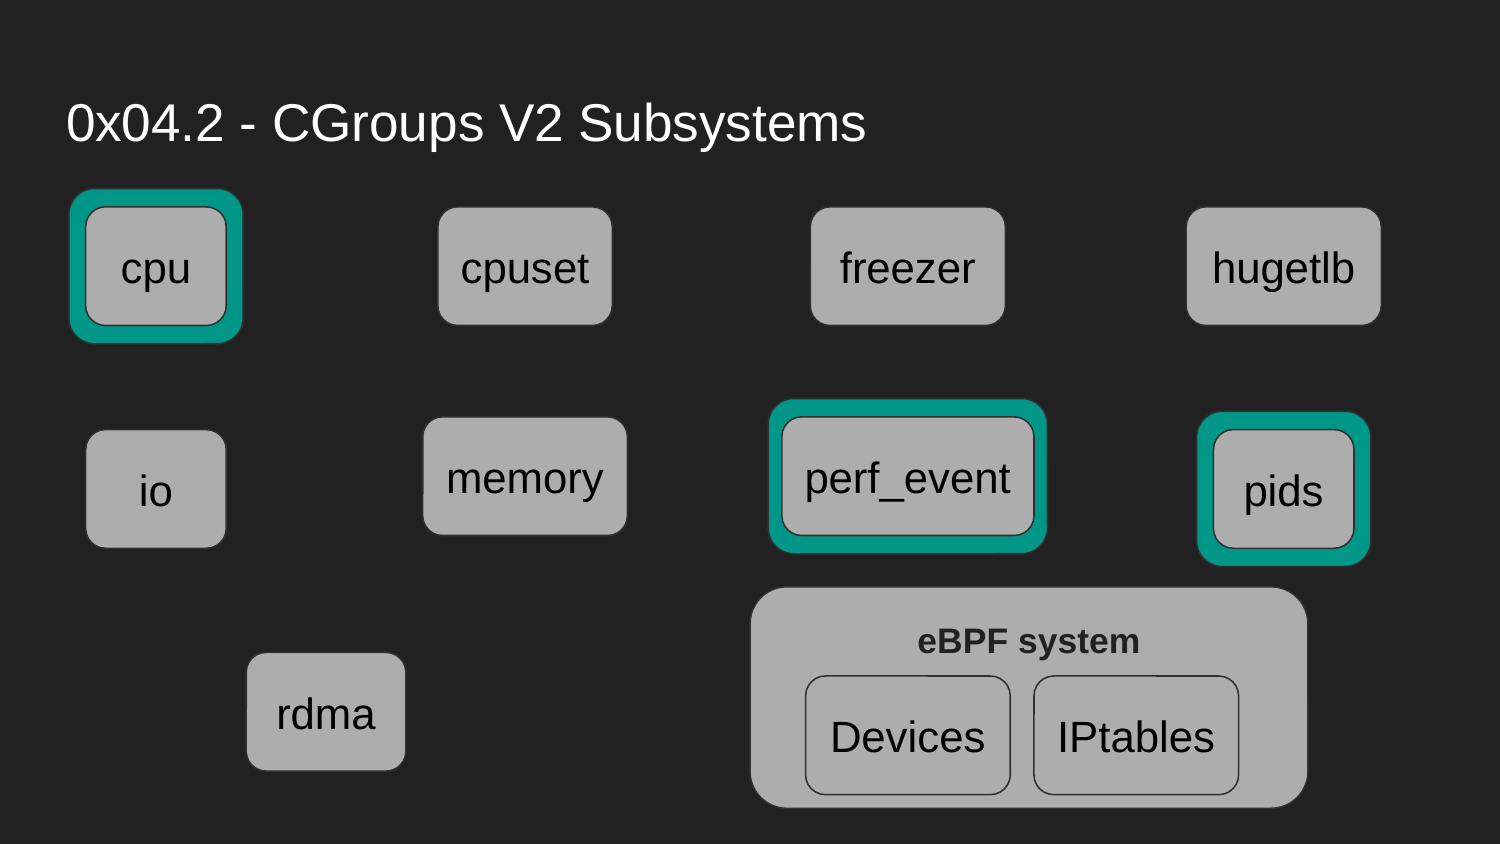

# 0x04.2 - CGroups V2 Subsystems

cpuset
cpu
freezer
hugetlb

memory
perf_event
io
pids

eBPF system
rdma
Devices
IPtables